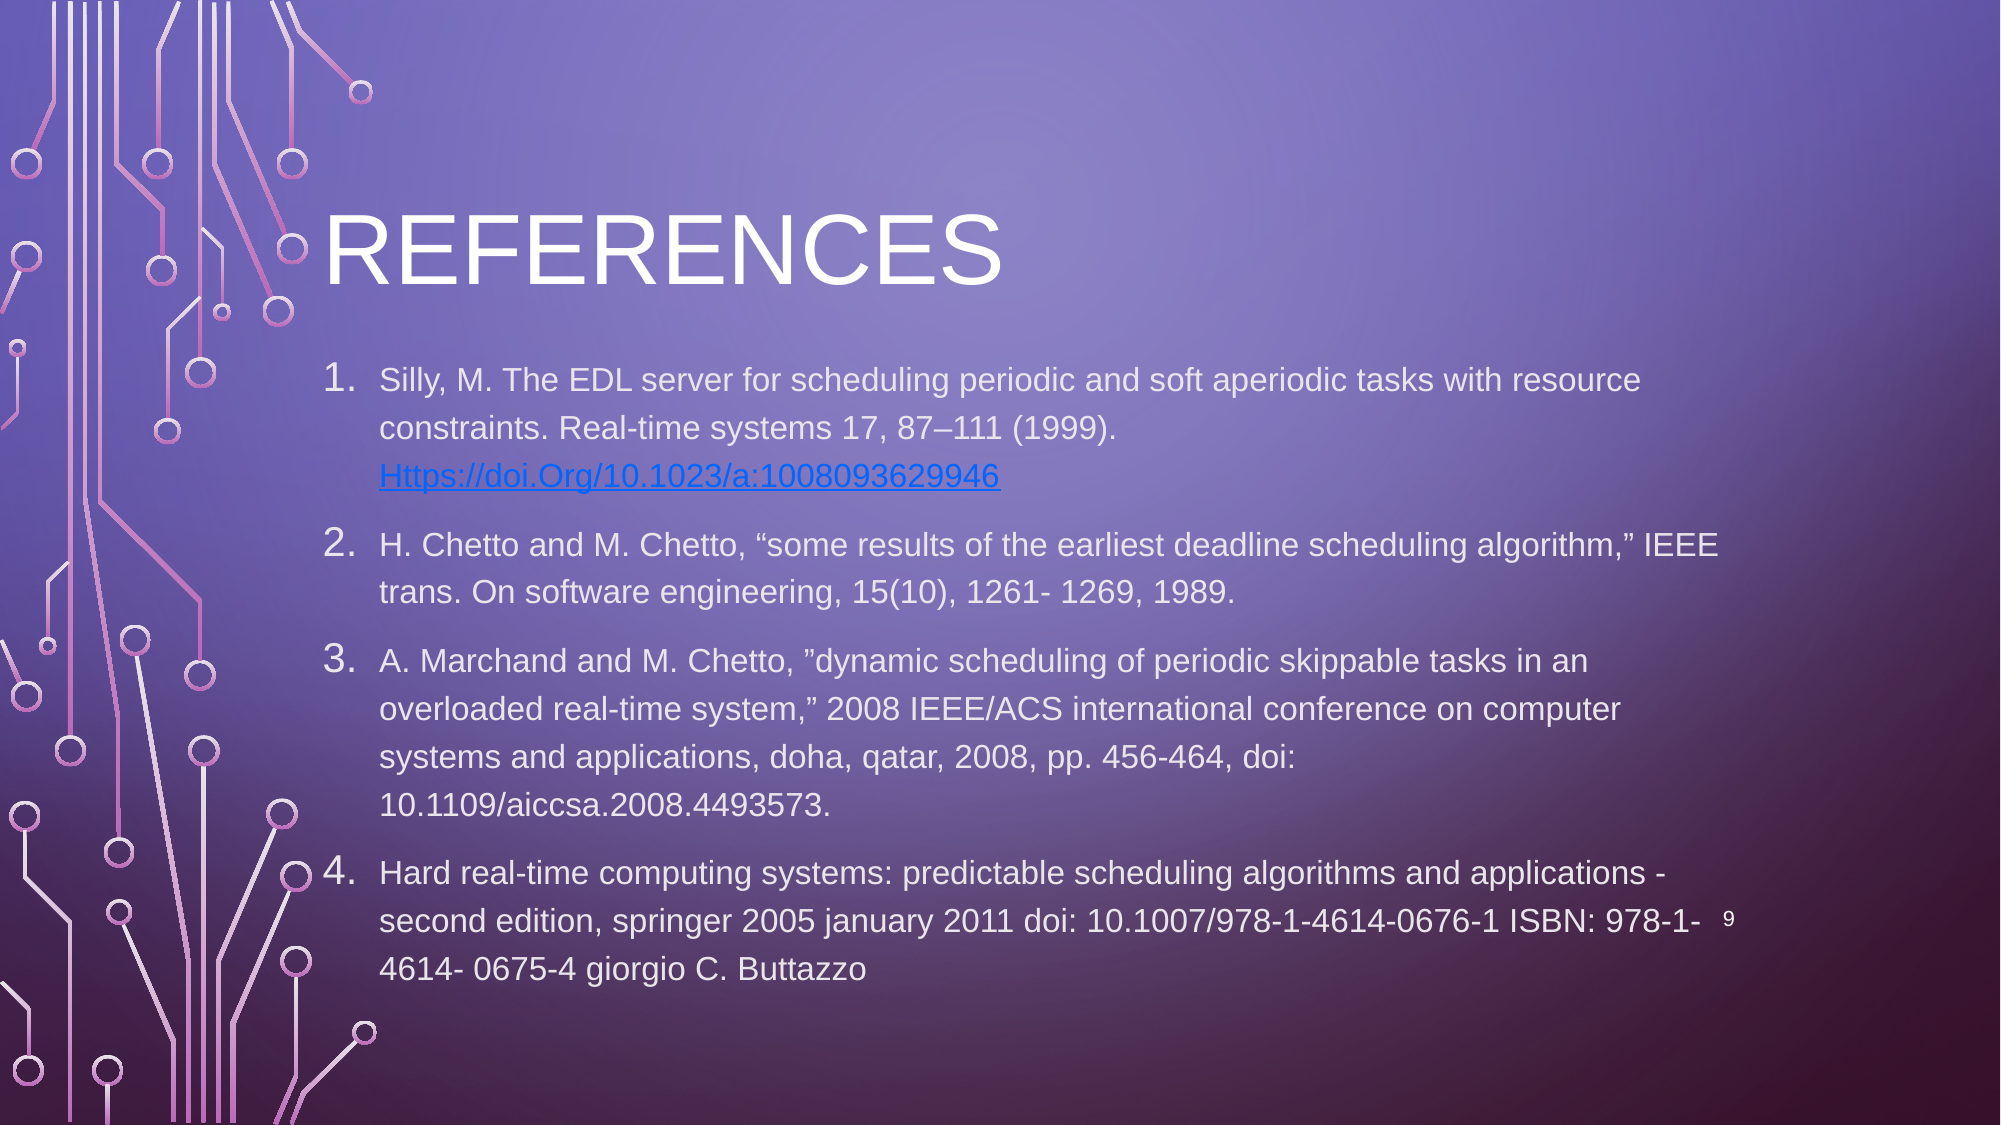

# References
Silly, M. The EDL server for scheduling periodic and soft aperiodic tasks with resource constraints. Real-time systems 17, 87–111 (1999). Https://doi.Org/10.1023/a:1008093629946
H. Chetto and M. Chetto, “some results of the earliest deadline scheduling algorithm,” IEEE trans. On software engineering, 15(10), 1261- 1269, 1989.
A. Marchand and M. Chetto, ”dynamic scheduling of periodic skippable tasks in an overloaded real-time system,” 2008 IEEE/ACS international conference on computer systems and applications, doha, qatar, 2008, pp. 456-464, doi: 10.1109/aiccsa.2008.4493573.
Hard real-time computing systems: predictable scheduling algorithms and applications - second edition, springer 2005 january 2011 doi: 10.1007/978-1-4614-0676-1 ISBN: 978-1-4614- 0675-4 giorgio C. Buttazzo
9